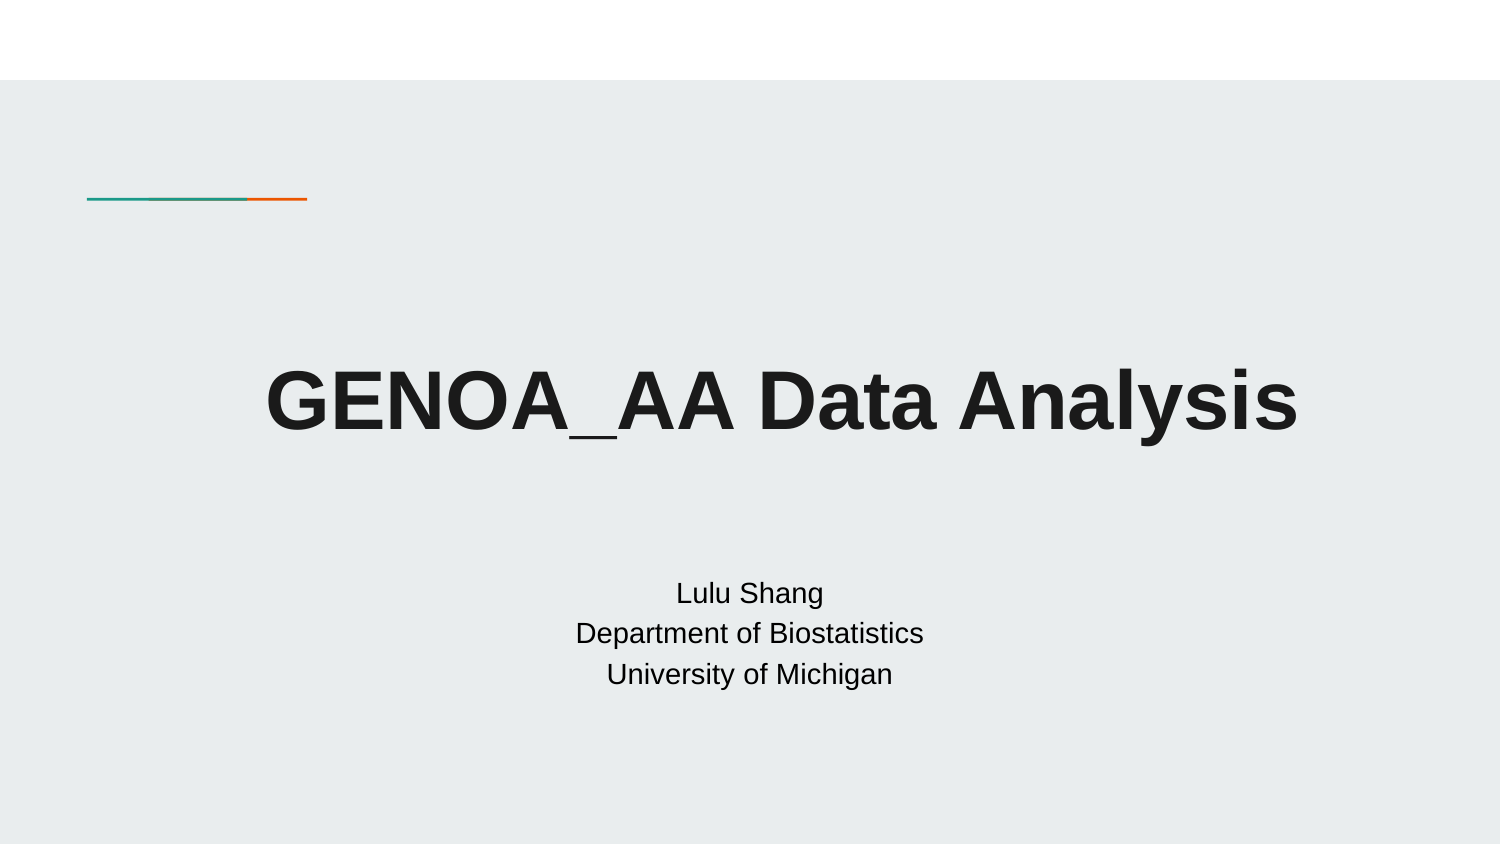

# GENOA_AA Data Analysis
Lulu Shang
Department of Biostatistics
University of Michigan